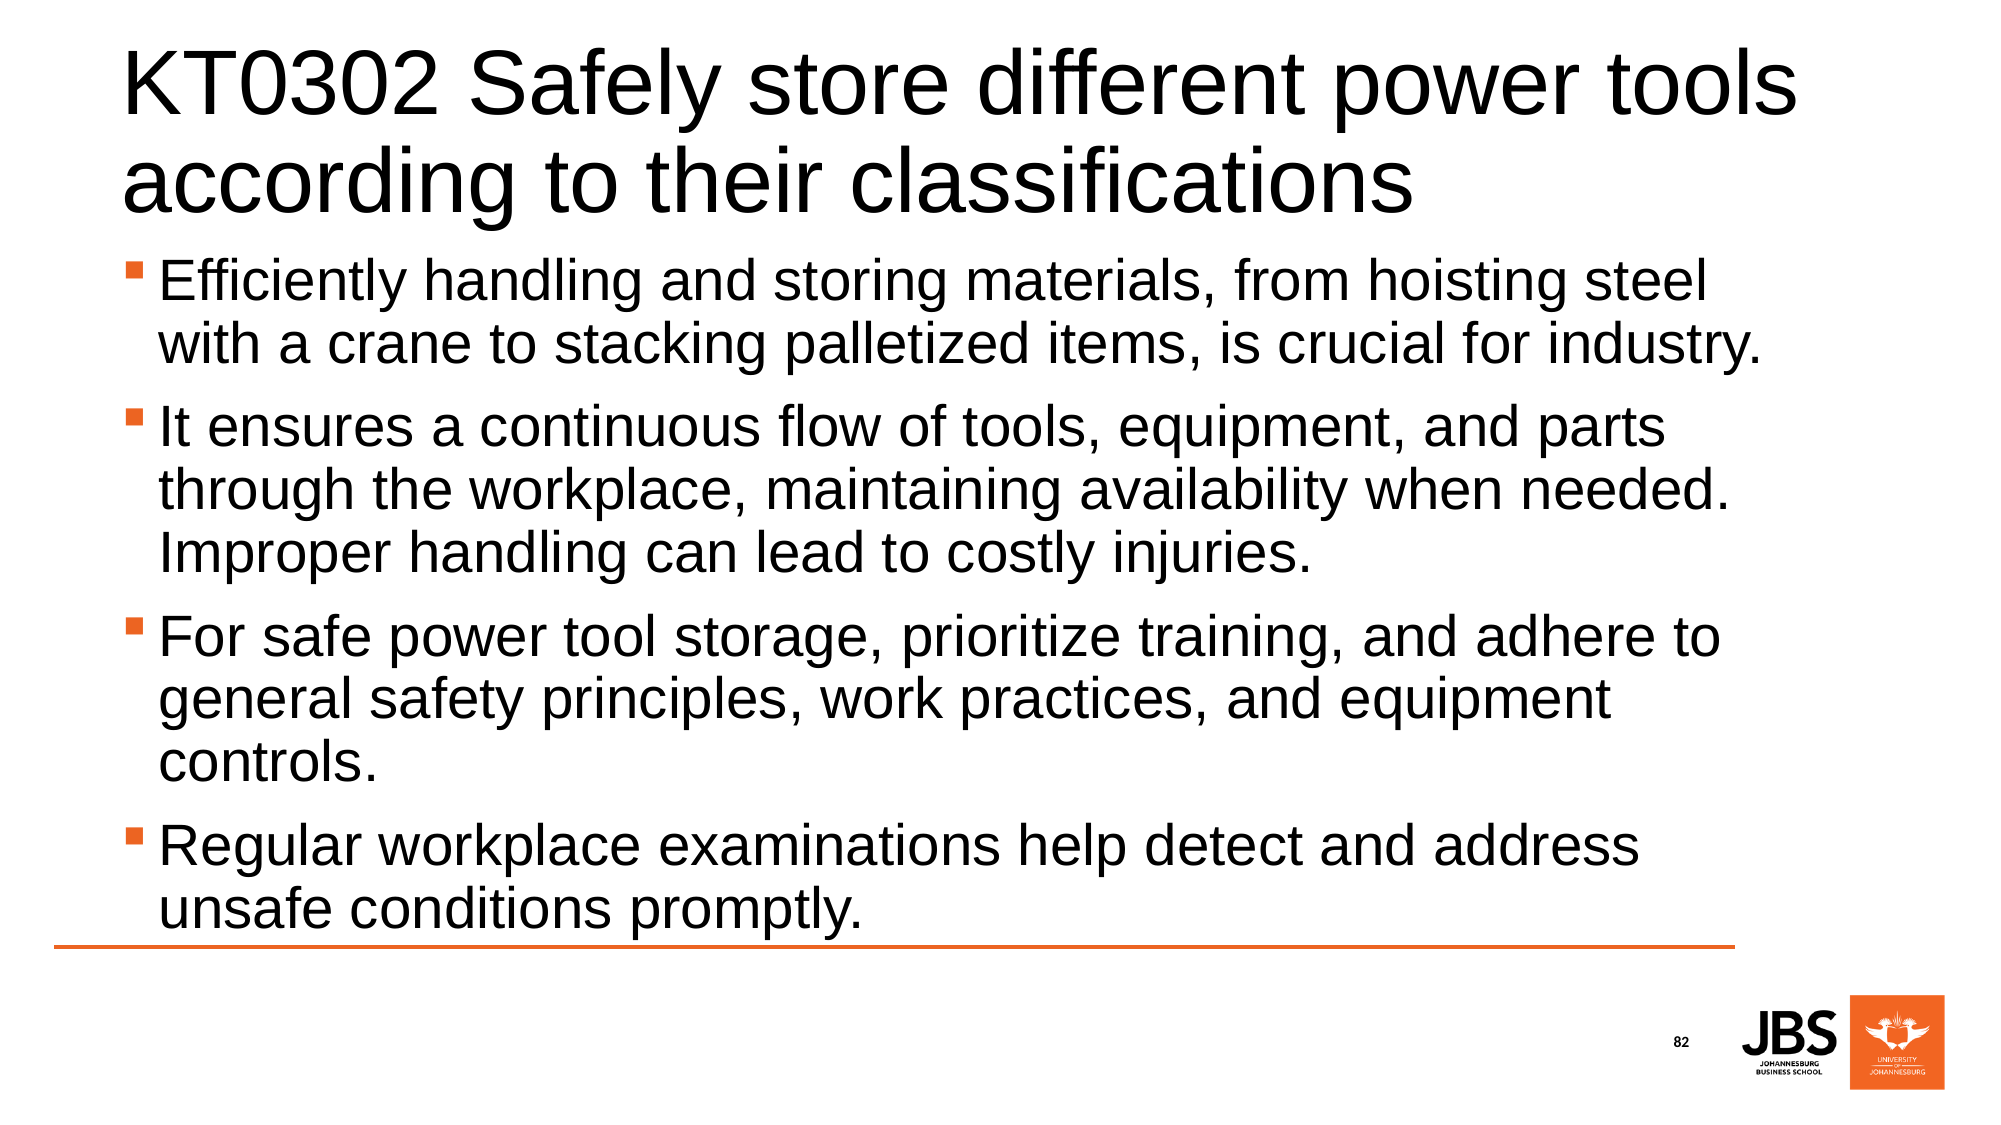

# KT0302 Safely store different power tools according to their classifications
Efficiently handling and storing materials, from hoisting steel with a crane to stacking palletized items, is crucial for industry.
It ensures a continuous flow of tools, equipment, and parts through the workplace, maintaining availability when needed. Improper handling can lead to costly injuries.
For safe power tool storage, prioritize training, and adhere to general safety principles, work practices, and equipment controls.
Regular workplace examinations help detect and address unsafe conditions promptly.